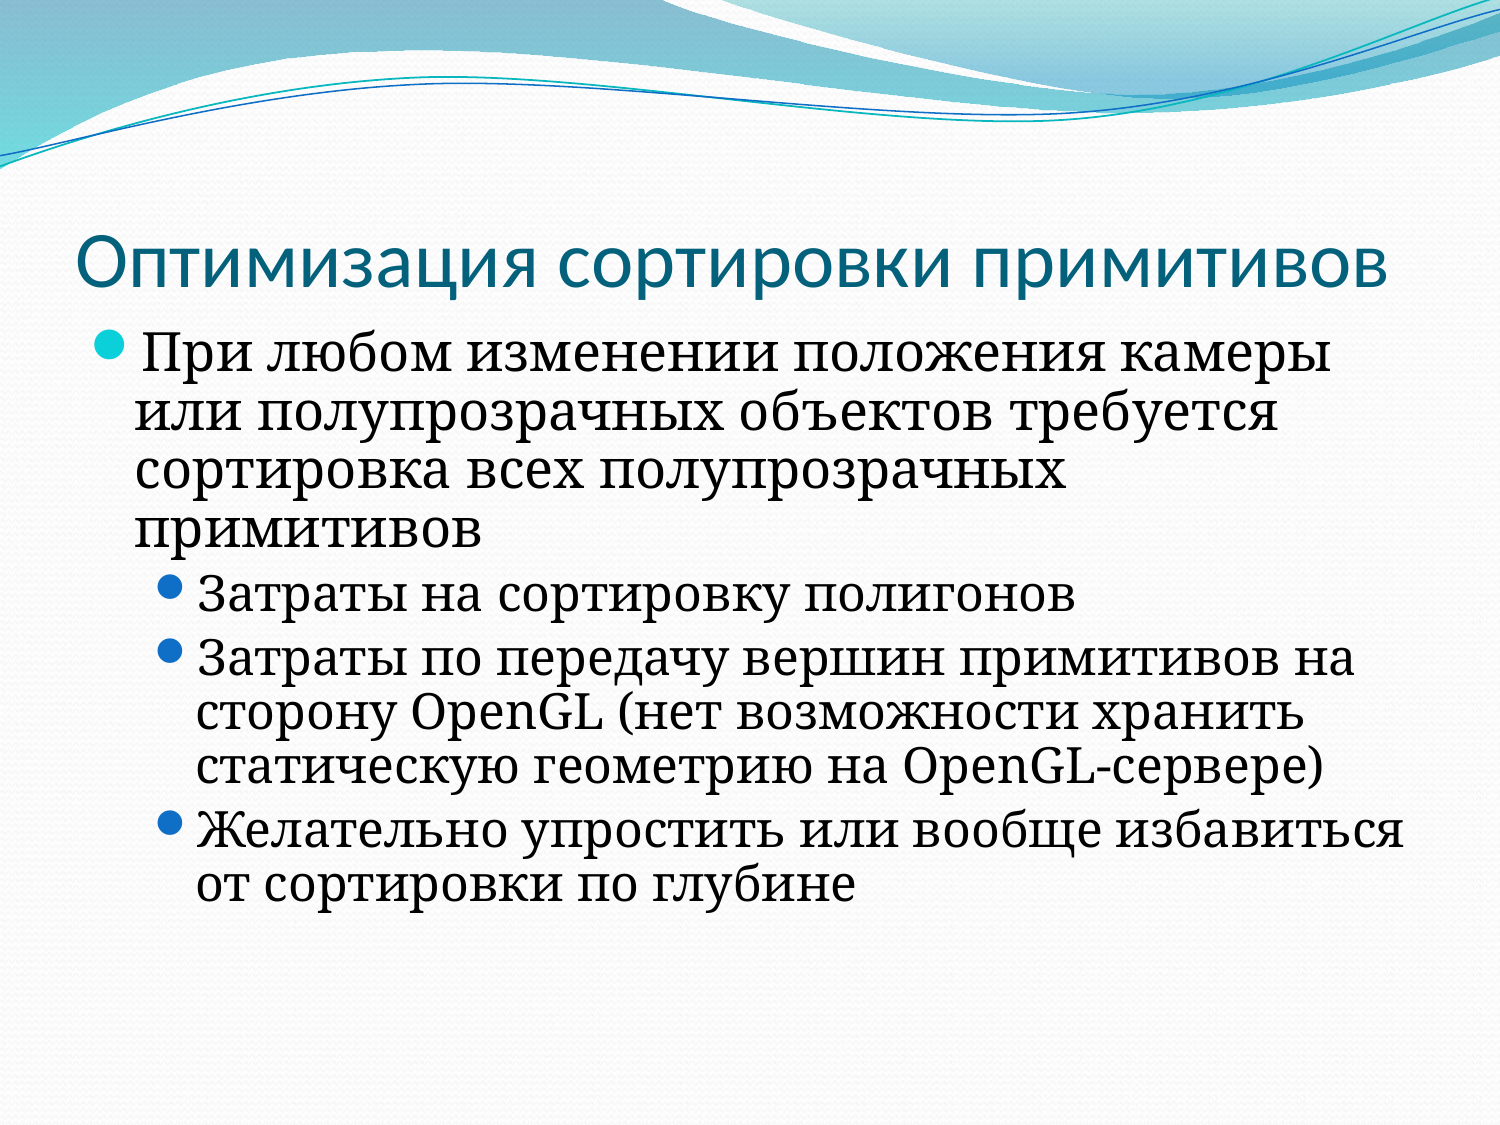

# Оптимизация сортировки примитивов
При любом изменении положения камеры или полупрозрачных объектов требуется сортировка всех полупрозрачных примитивов
Затраты на сортировку полигонов
Затраты по передачу вершин примитивов на сторону OpenGL (нет возможности хранить статическую геометрию на OpenGL-сервере)
Желательно упростить или вообще избавиться от сортировки по глубине